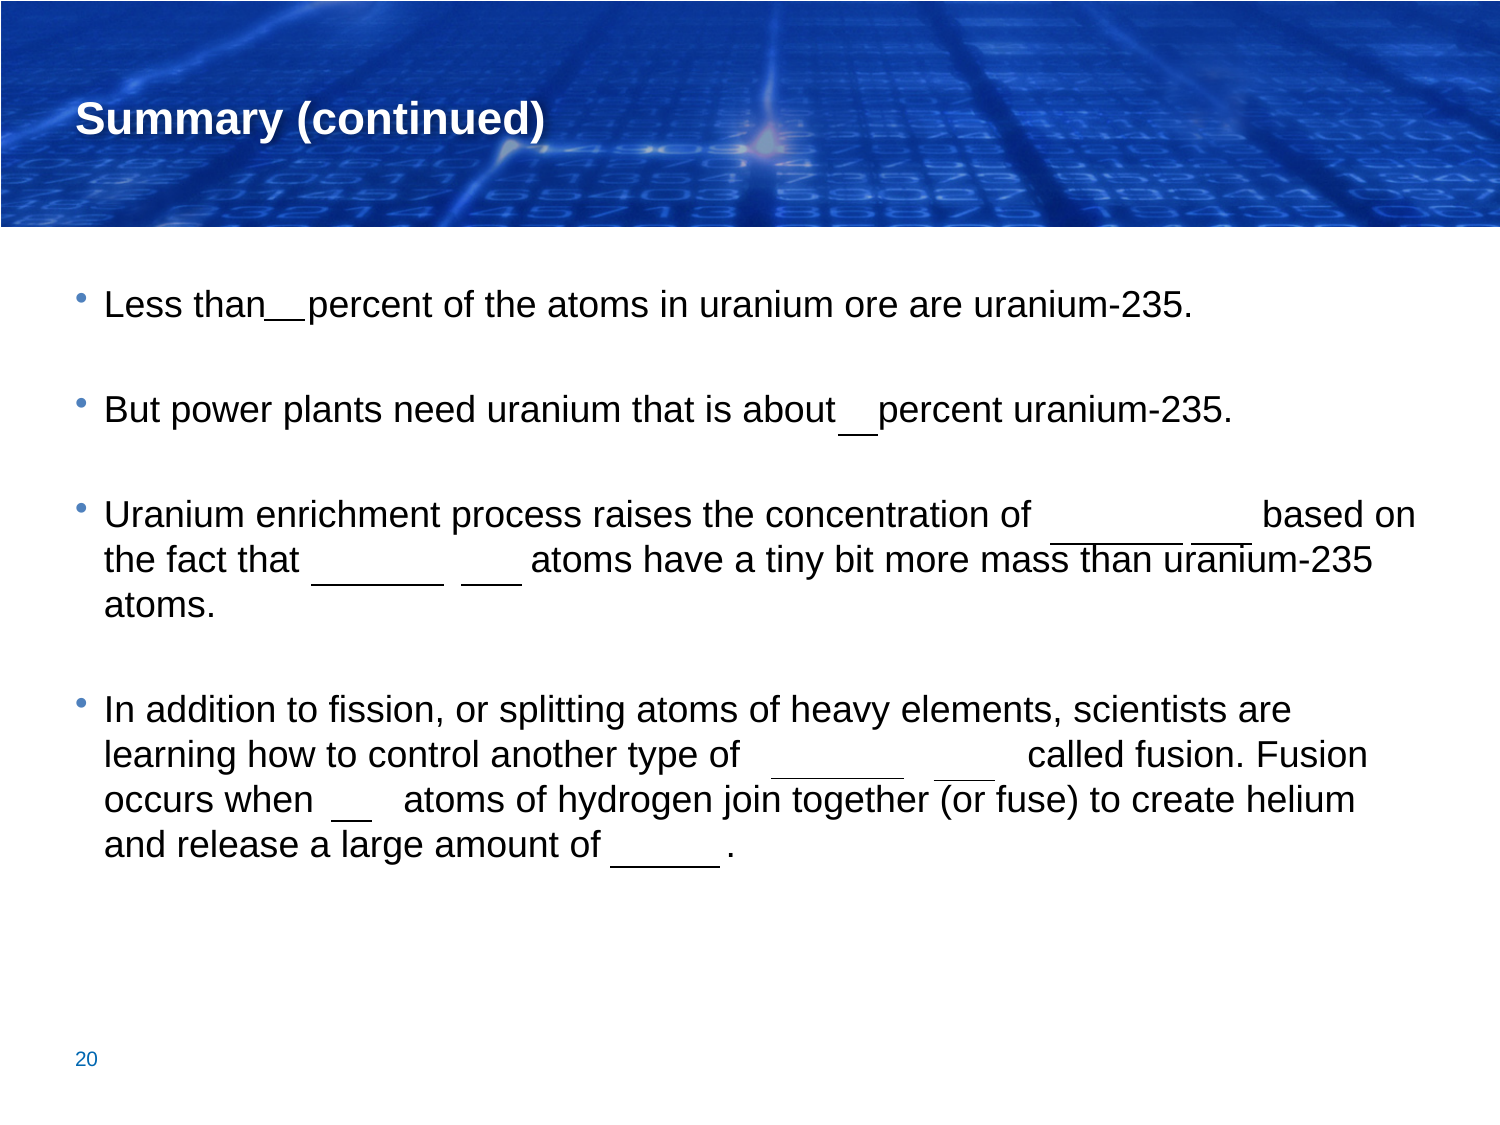

# Summary (continued)
Less than 1 percent of the atoms in uranium ore are uranium-235.

But power plants need uranium that is about 4 percent uranium-235.

Uranium enrichment process raises the concentration of uranium-235 based on the fact that uranium-238 atoms have a tiny bit more mass than uranium-235 atoms.

In addition to fission, or splitting atoms of heavy elements, scientists are learning how to control another type of nuclear reaction called fusion. Fusion occurs when light atoms of hydrogen join together (or fuse) to create helium and release a large amount of energy.
20